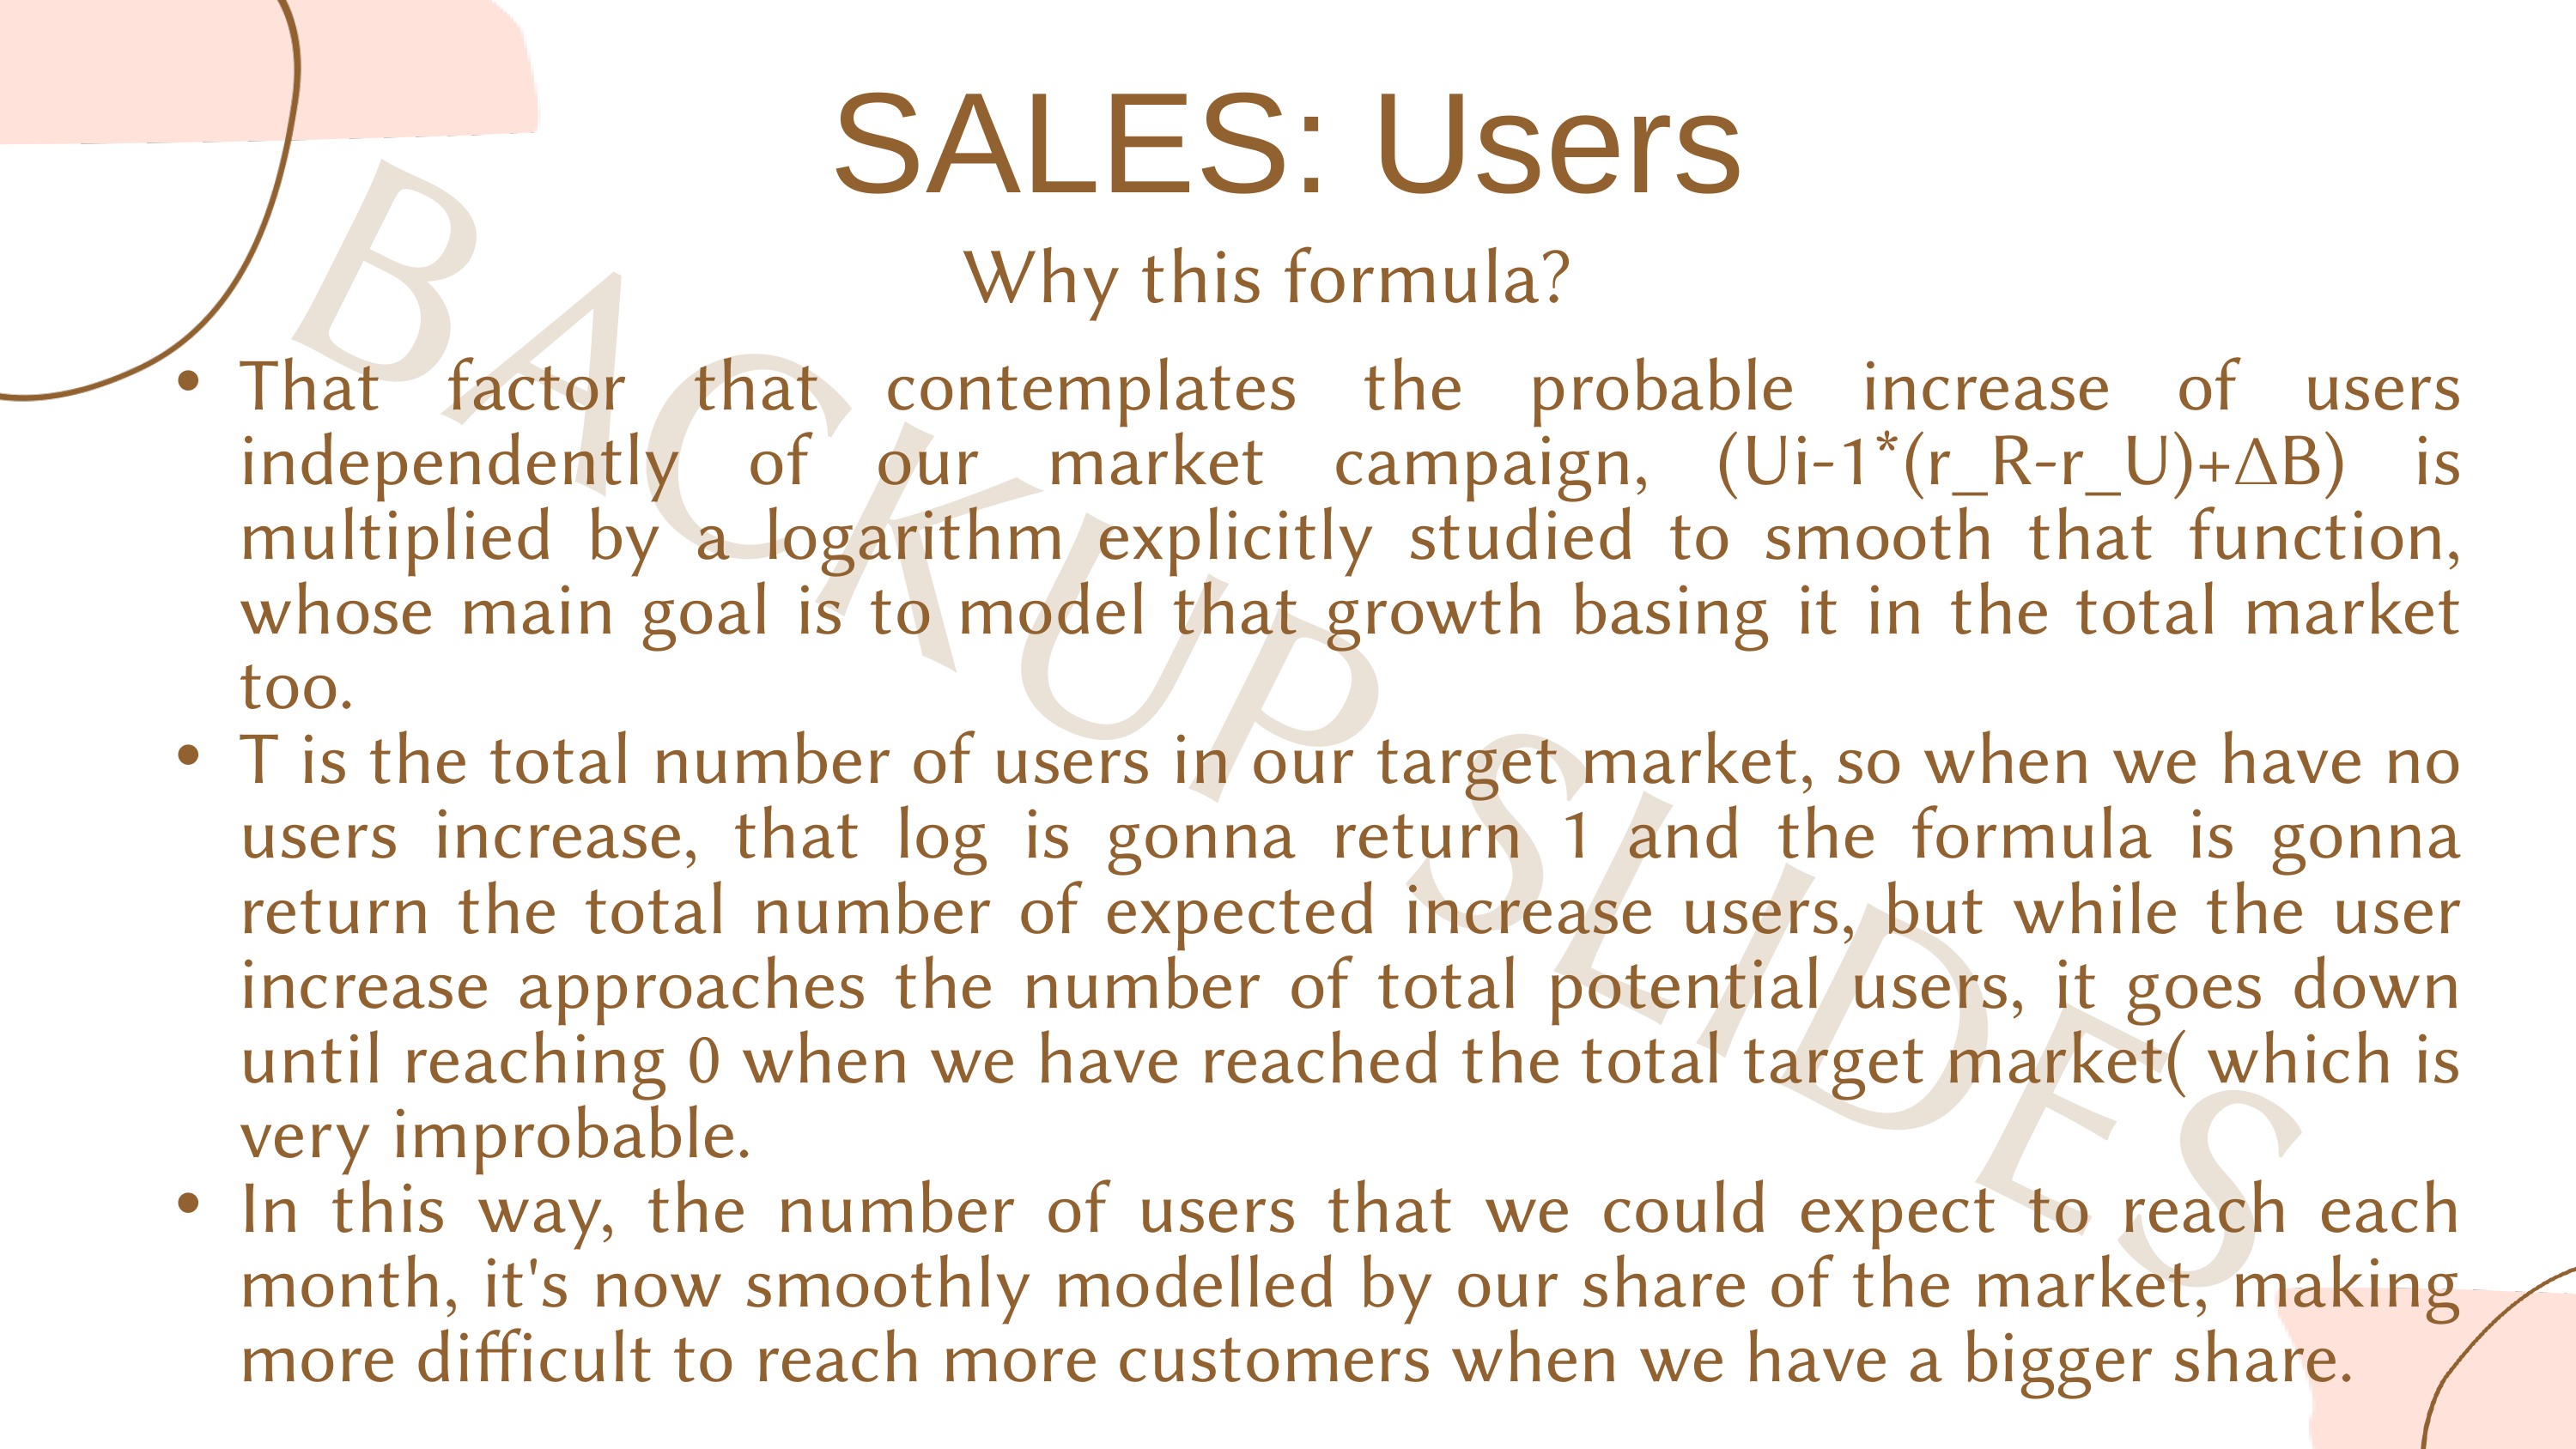

SALES: Users
Why this formula?
That factor that contemplates the probable increase of users independently of our market campaign, (Ui-1*(r_R-r_U)+∆B) is multiplied by a logarithm explicitly studied to smooth that function, whose main goal is to model that growth basing it in the total market too.
T is the total number of users in our target market, so when we have no users increase, that log is gonna return 1 and the formula is gonna return the total number of expected increase users, but while the user increase approaches the number of total potential users, it goes down until reaching 0 when we have reached the total target market( which is very improbable.
In this way, the number of users that we could expect to reach each month, it's now smoothly modelled by our share of the market, making more difficult to reach more customers when we have a bigger share.
BACKUP SLIDES